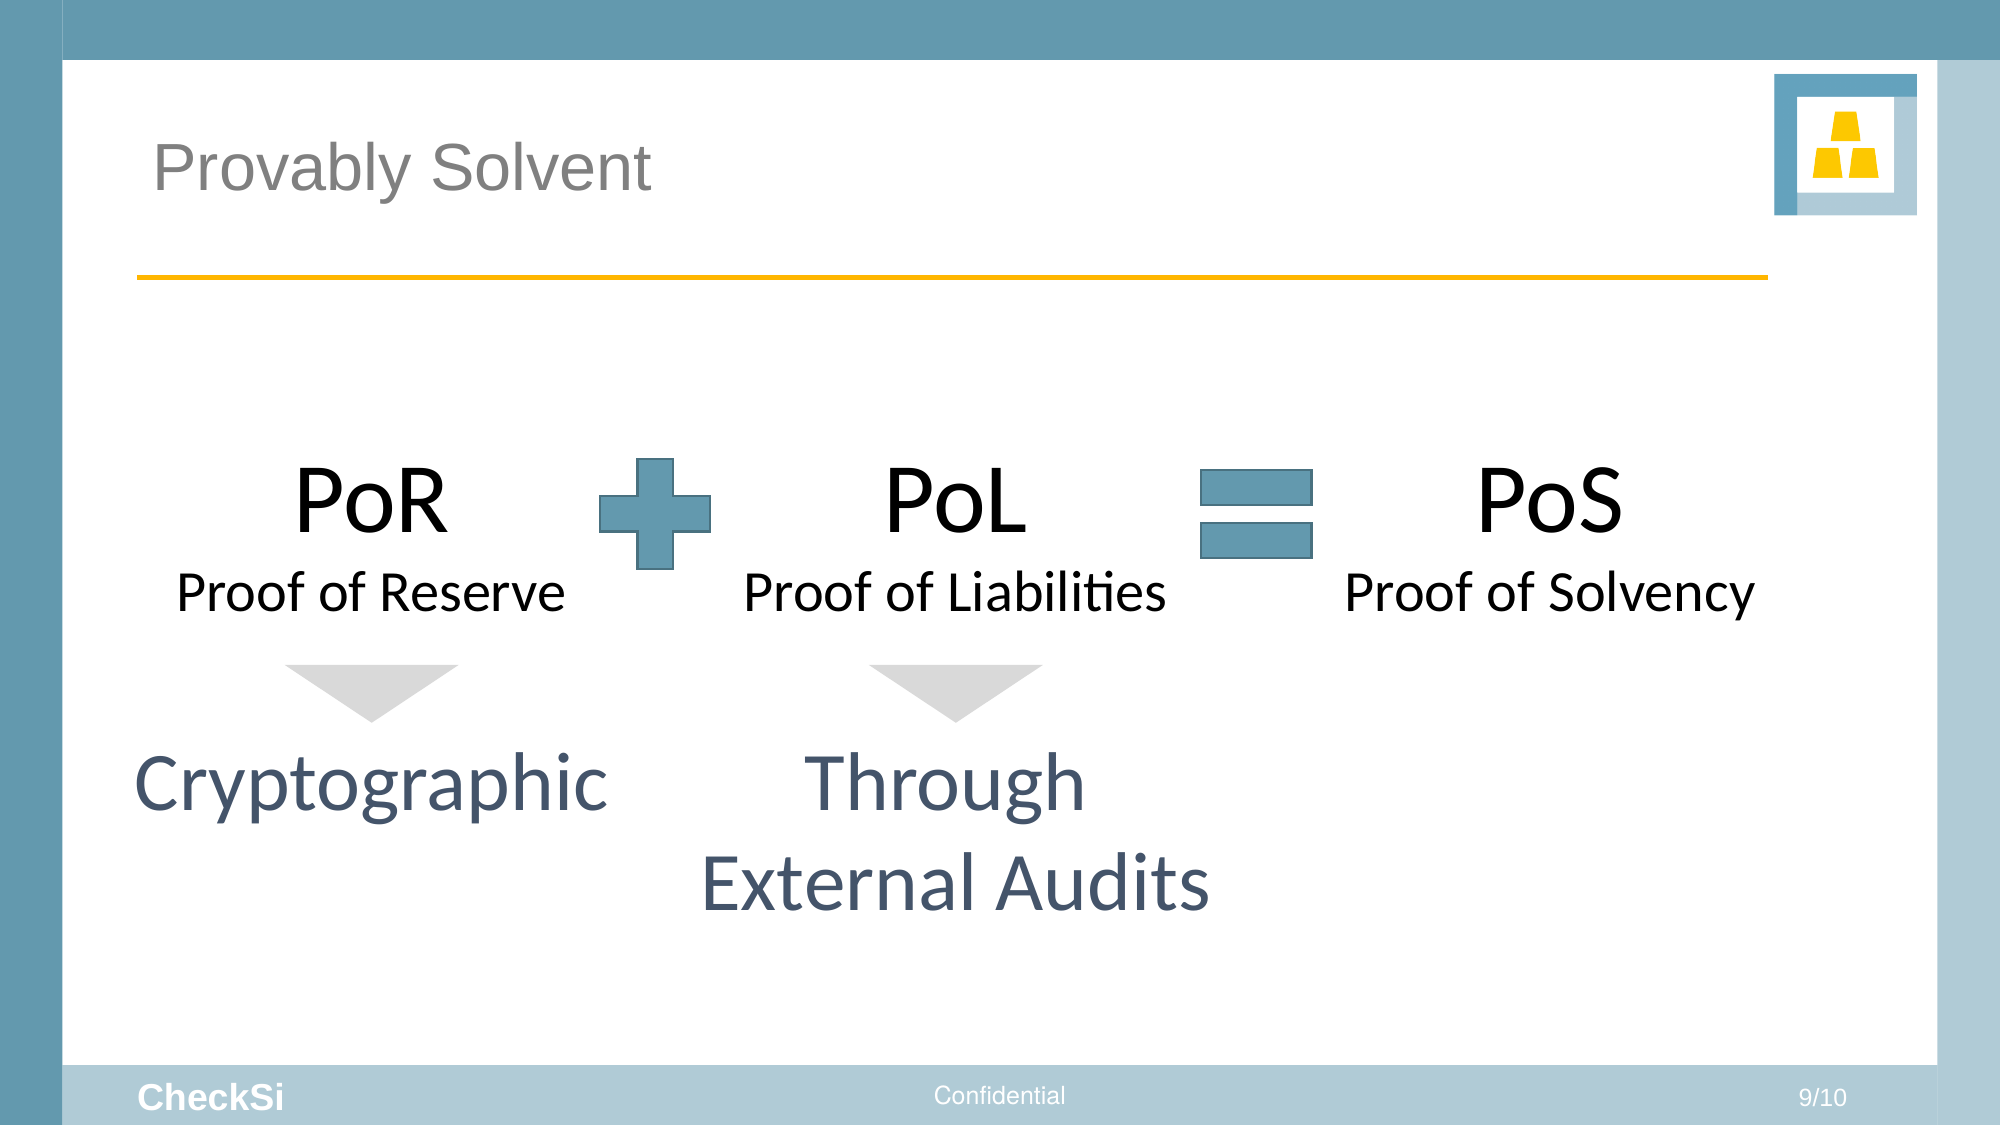

# Provably Solvent
PoR
Proof of Reserve

Cryptographic
PoL
Proof of Liabilities

Through
External Audits
PoS
Proof of Solvency

9/10
Confidential